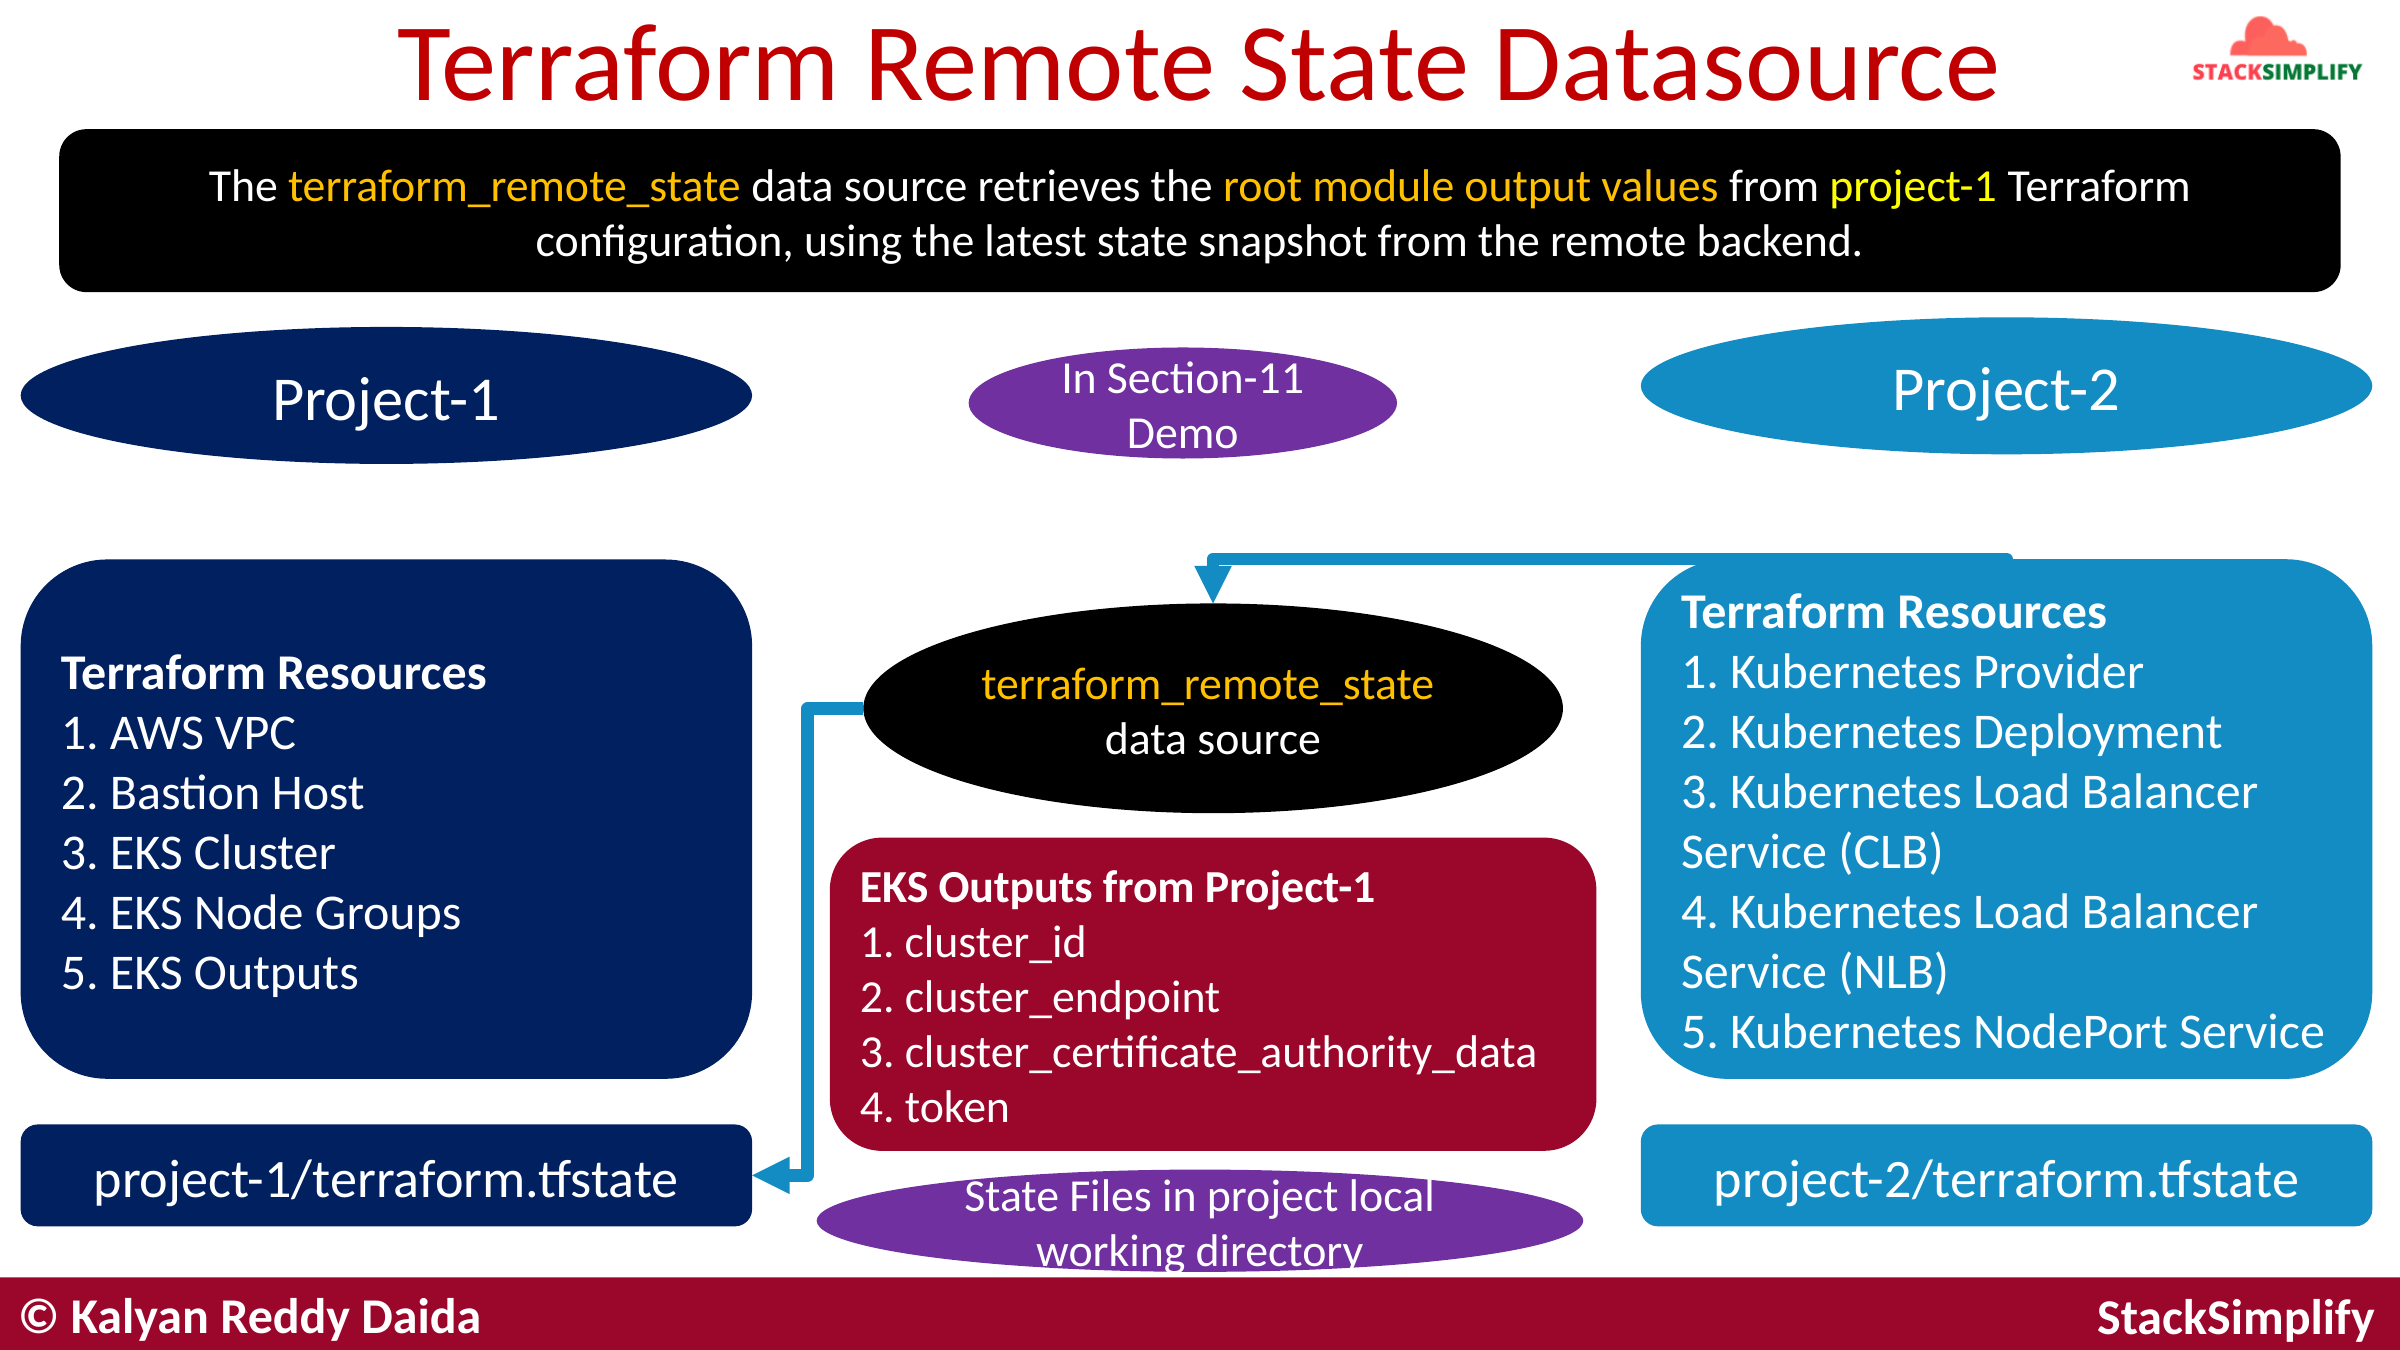

# Terraform Remote State Datasource
The terraform_remote_state data source retrieves the root module output values from project-1 Terraform configuration, using the latest state snapshot from the remote backend.
Project-2
Project-1
In Section-11 Demo
Terraform Resources
1. Kubernetes Provider
2. Kubernetes Deployment
3. Kubernetes Load Balancer Service (CLB)
4. Kubernetes Load Balancer Service (NLB)
5. Kubernetes NodePort Service
Terraform Resources
1. AWS VPC
2. Bastion Host
3. EKS Cluster
4. EKS Node Groups
5. EKS Outputs
terraform_remote_state data source
EKS Outputs from Project-1
1. cluster_id
2. cluster_endpoint
3. cluster_certificate_authority_data
4. token
project-1/terraform.tfstate
project-2/terraform.tfstate
State Files in project local working directory
© Kalyan Reddy Daida